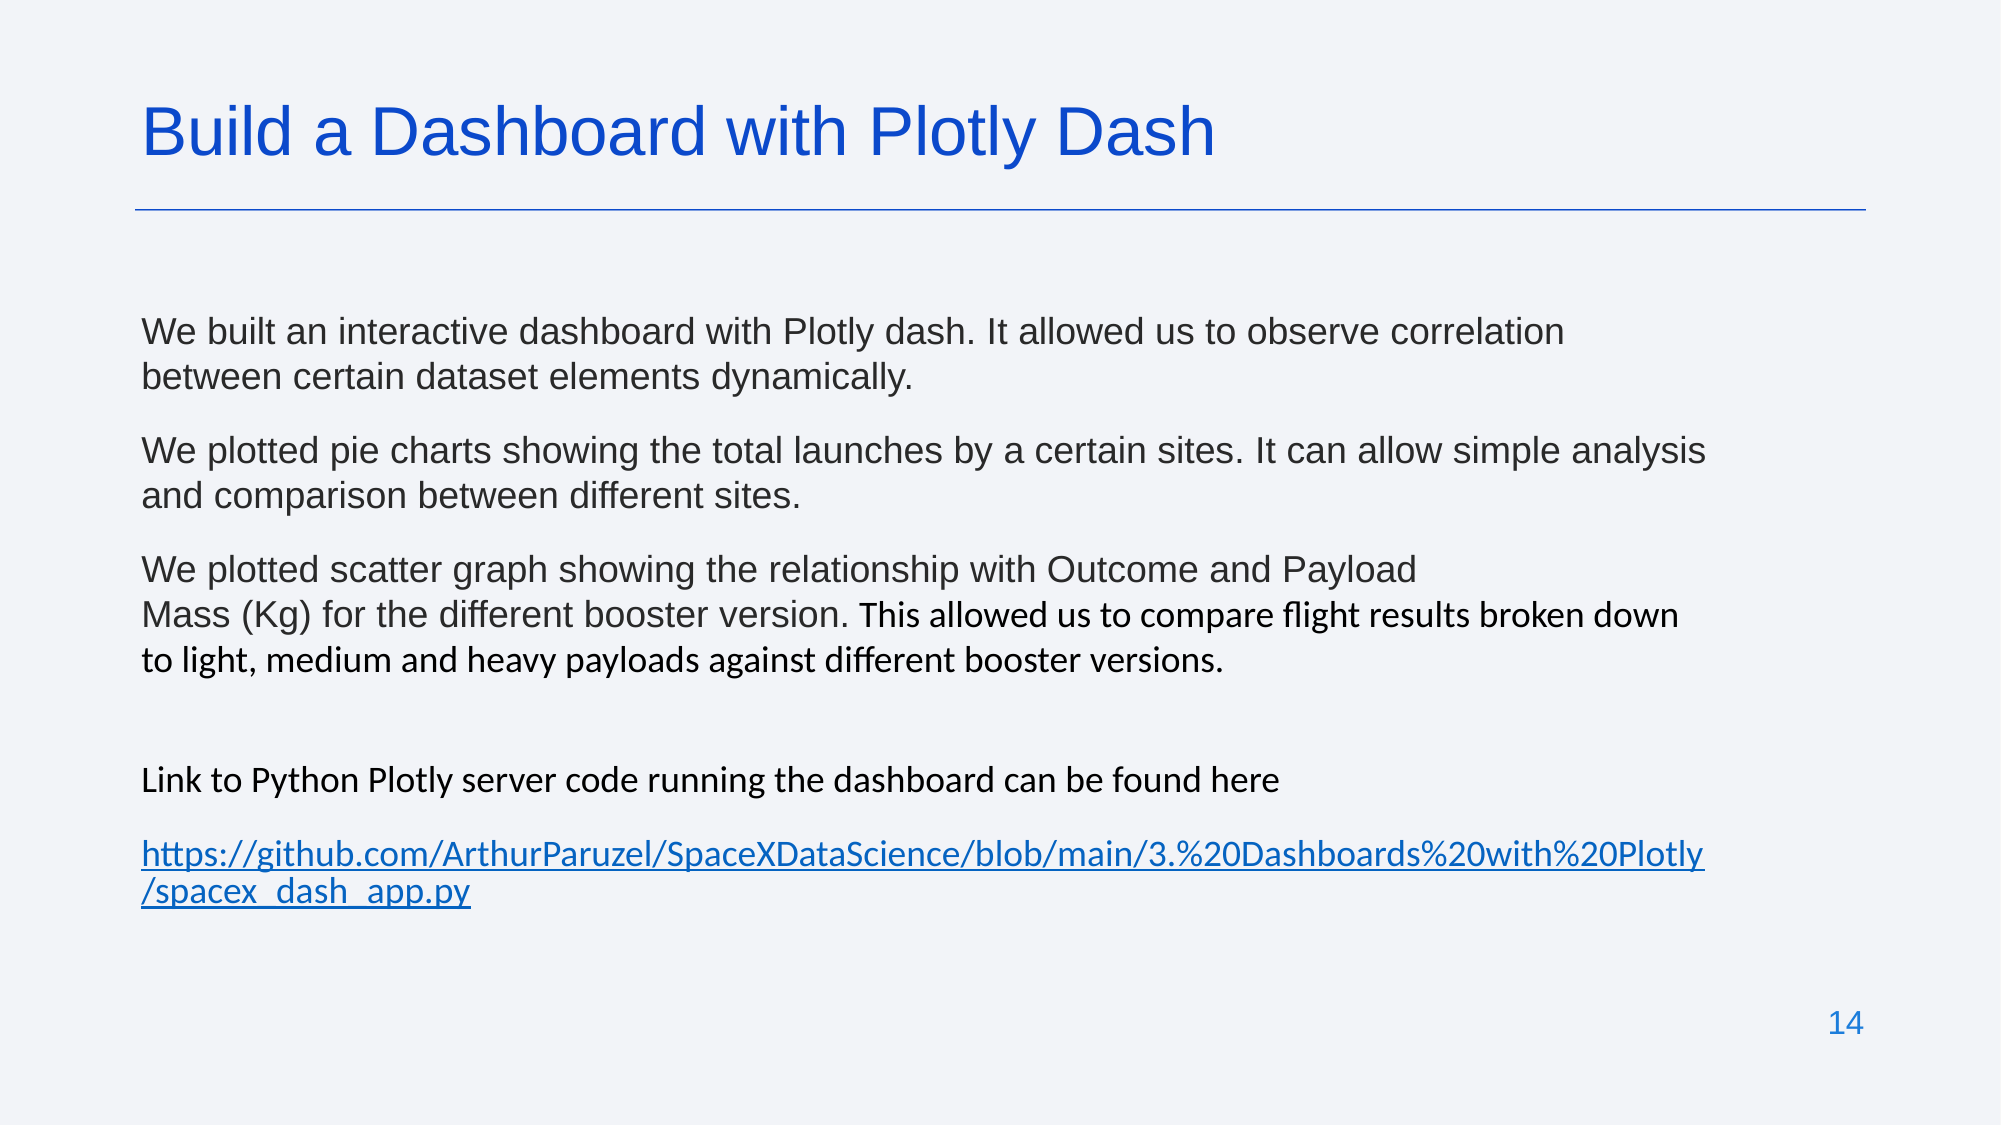

Build a Dashboard with Plotly Dash
We built an interactive dashboard with Plotly dash. It allowed us to observe correlation between certain dataset elements dynamically.
We plotted pie charts showing the total launches by a certain sites. It can allow simple analysis and comparison between different sites.
We plotted scatter graph showing the relationship with Outcome and Payload
Mass (Kg) for the different booster version. This allowed us to compare flight results broken down to light, medium and heavy payloads against different booster versions.
Link to Python Plotly server code running the dashboard can be found here
https://github.com/ArthurParuzel/SpaceXDataScience/blob/main/3.%20Dashboards%20with%20Plotly/spacex_dash_app.py
14